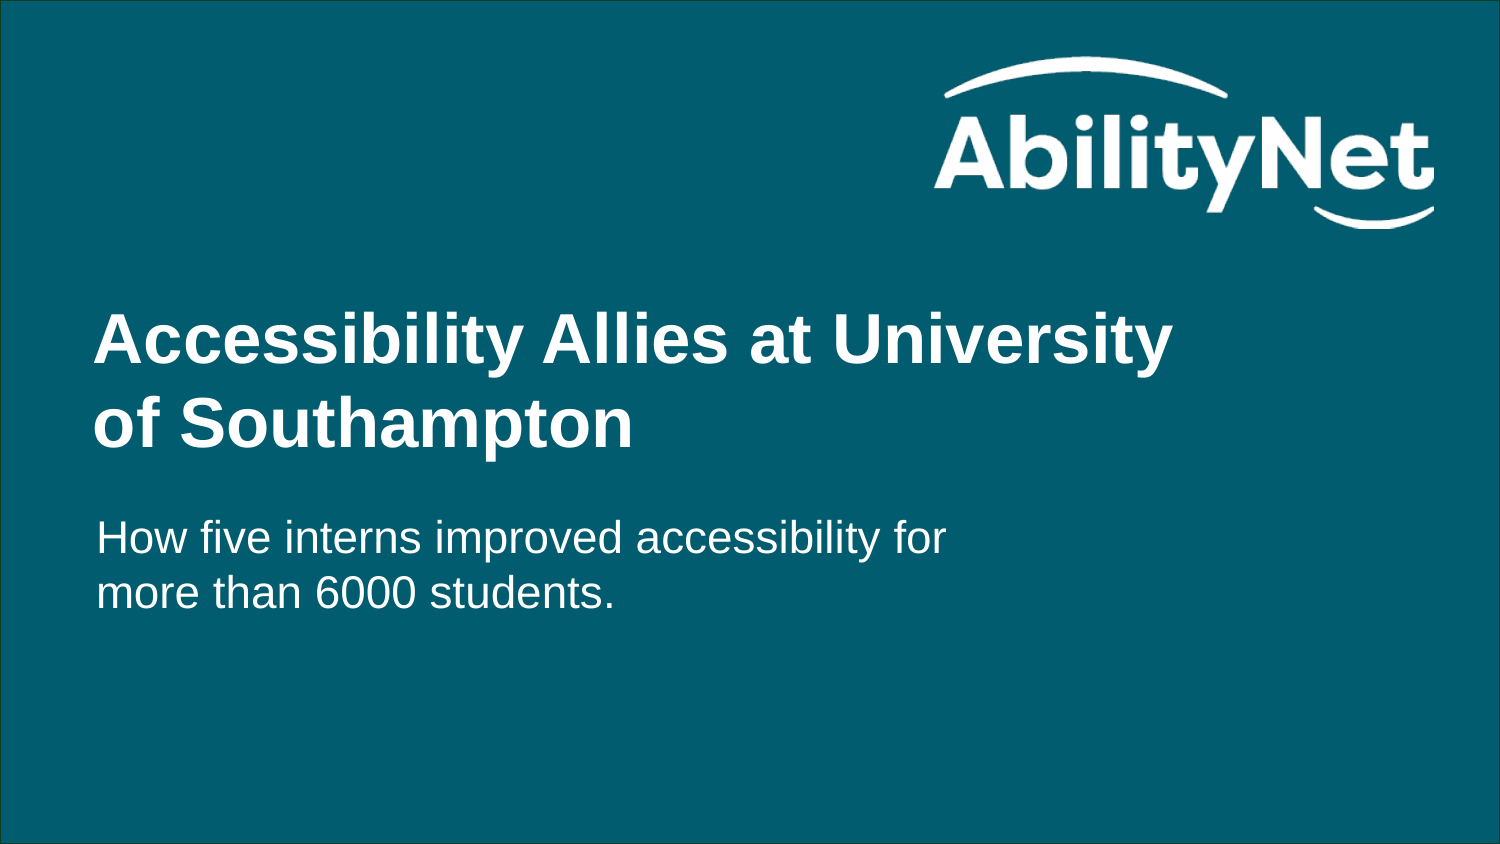

# Accessibility Allies at University of Southampton
How five interns improved accessibility for more than 6000 students.